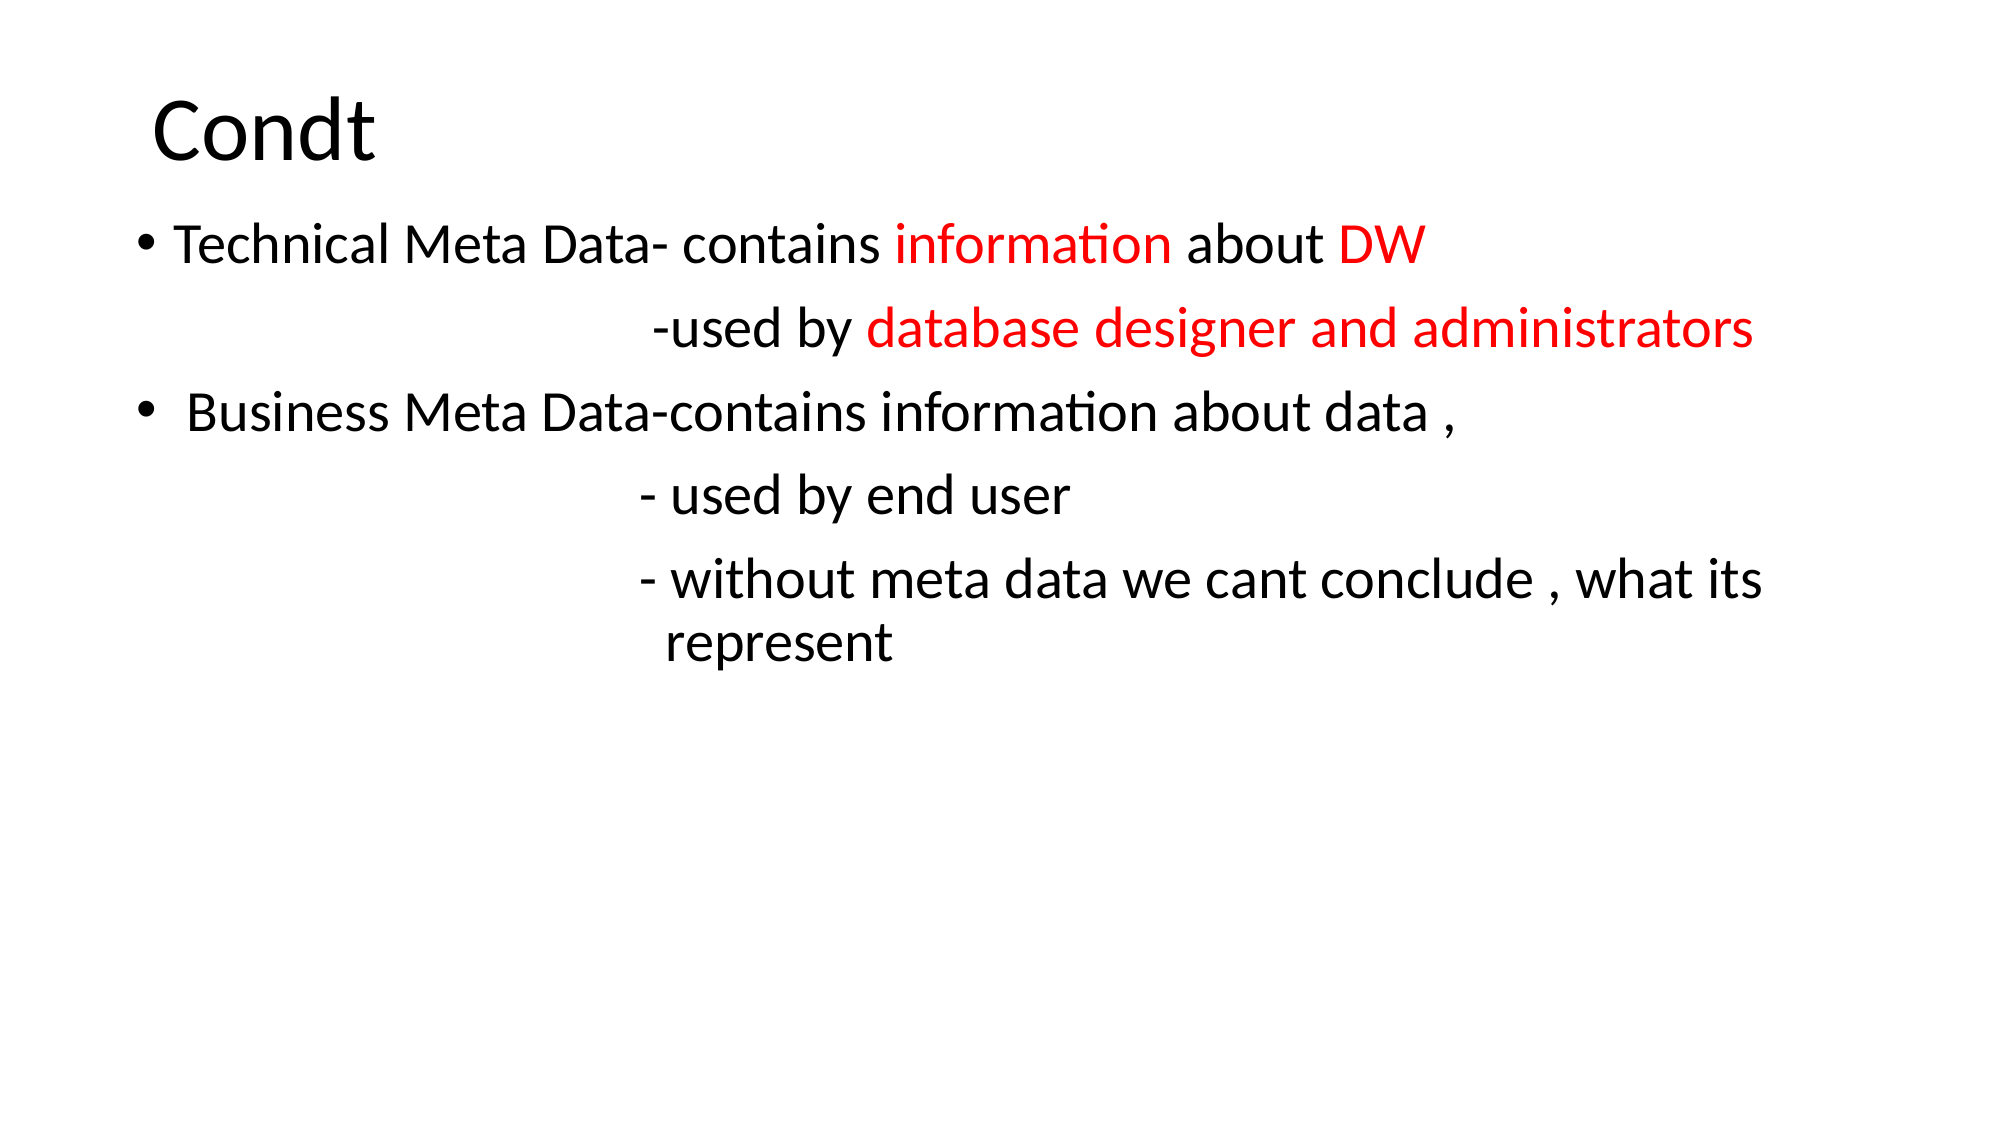

# Condt
Technical Meta Data- contains information about DW
                                       -used by database designer and administrators
 Business Meta Data-contains information about data ,
                                      - used by end user
                                      - without meta data we cant conclude , what its 				      represent